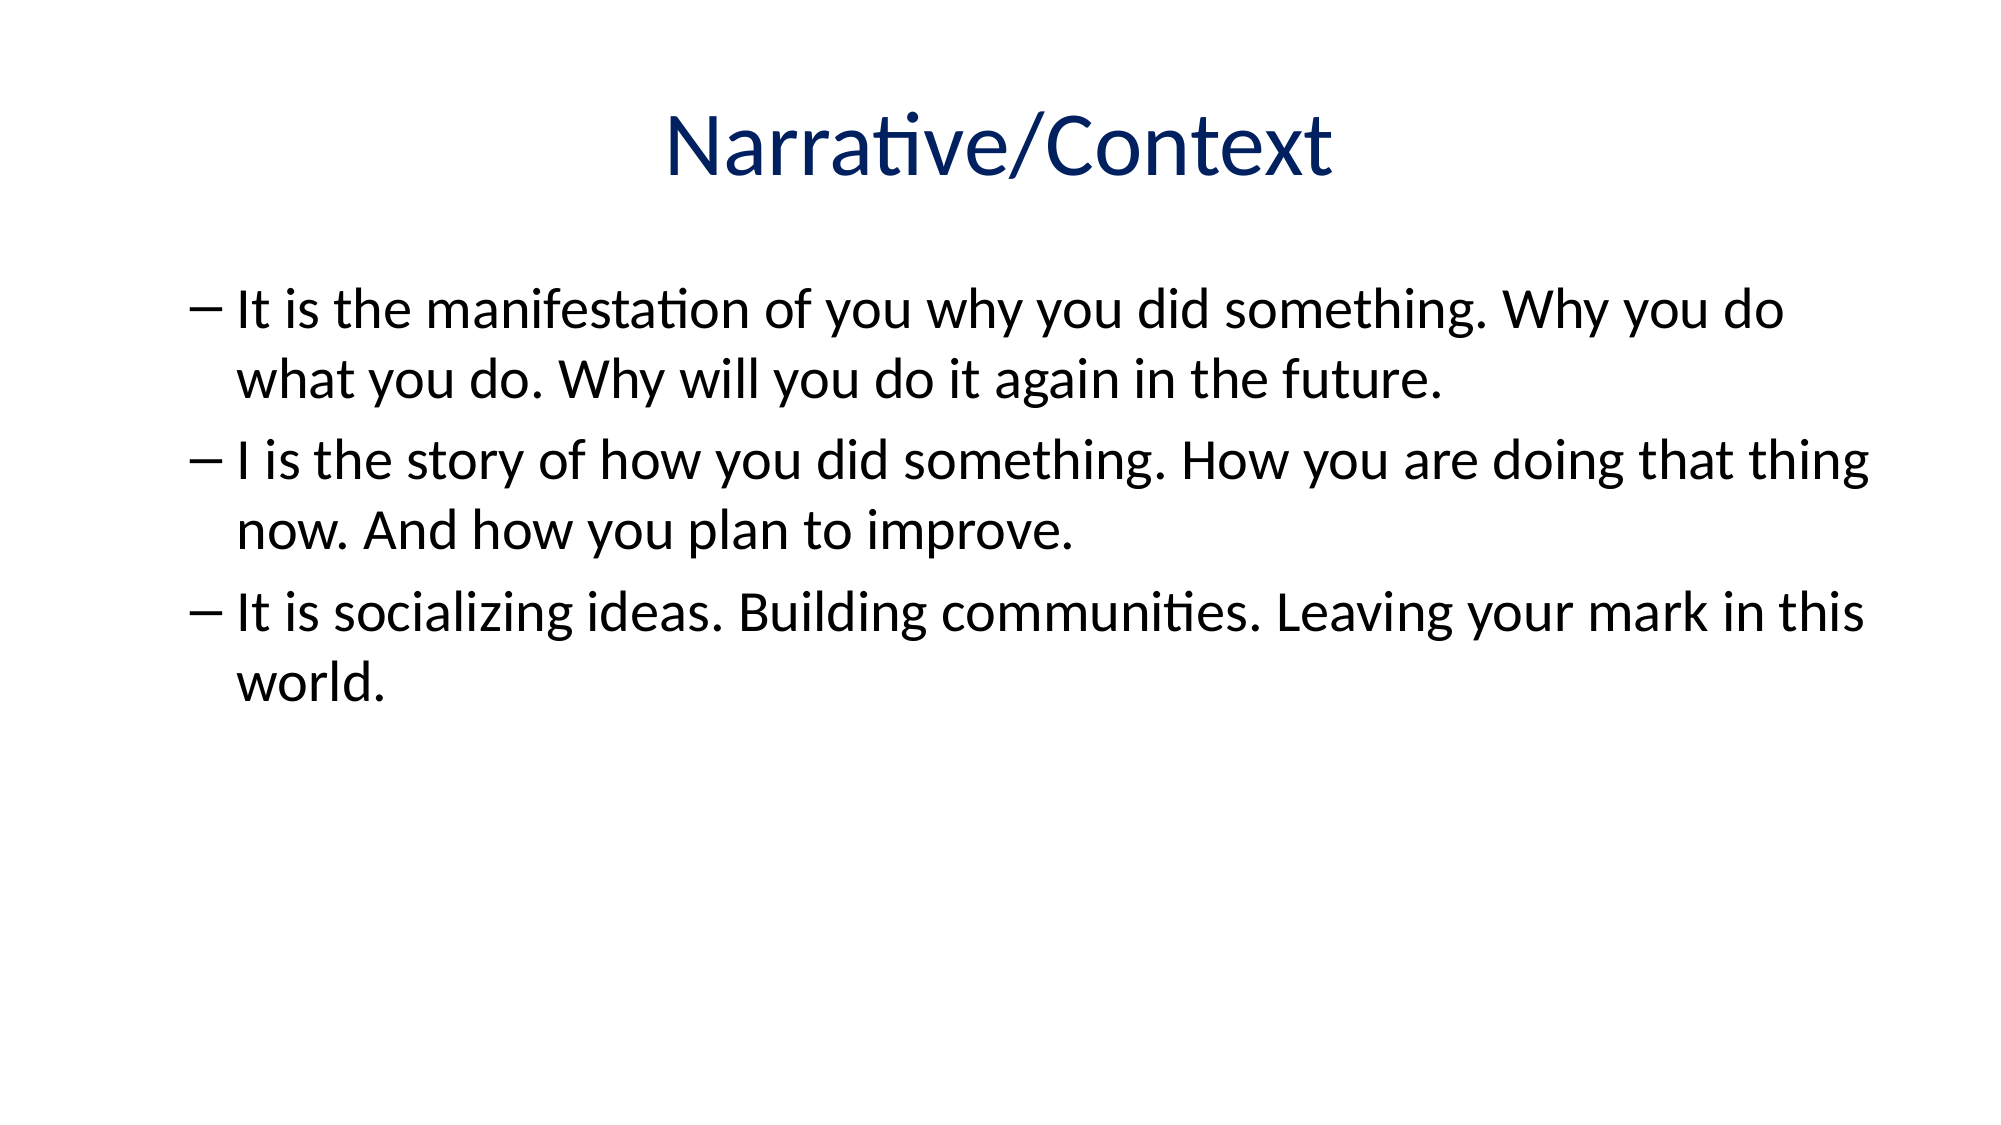

# Narrative/Context
It is the manifestation of you why you did something. Why you do what you do. Why will you do it again in the future.
I is the story of how you did something. How you are doing that thing now. And how you plan to improve.
It is socializing ideas. Building communities. Leaving your mark in this world.